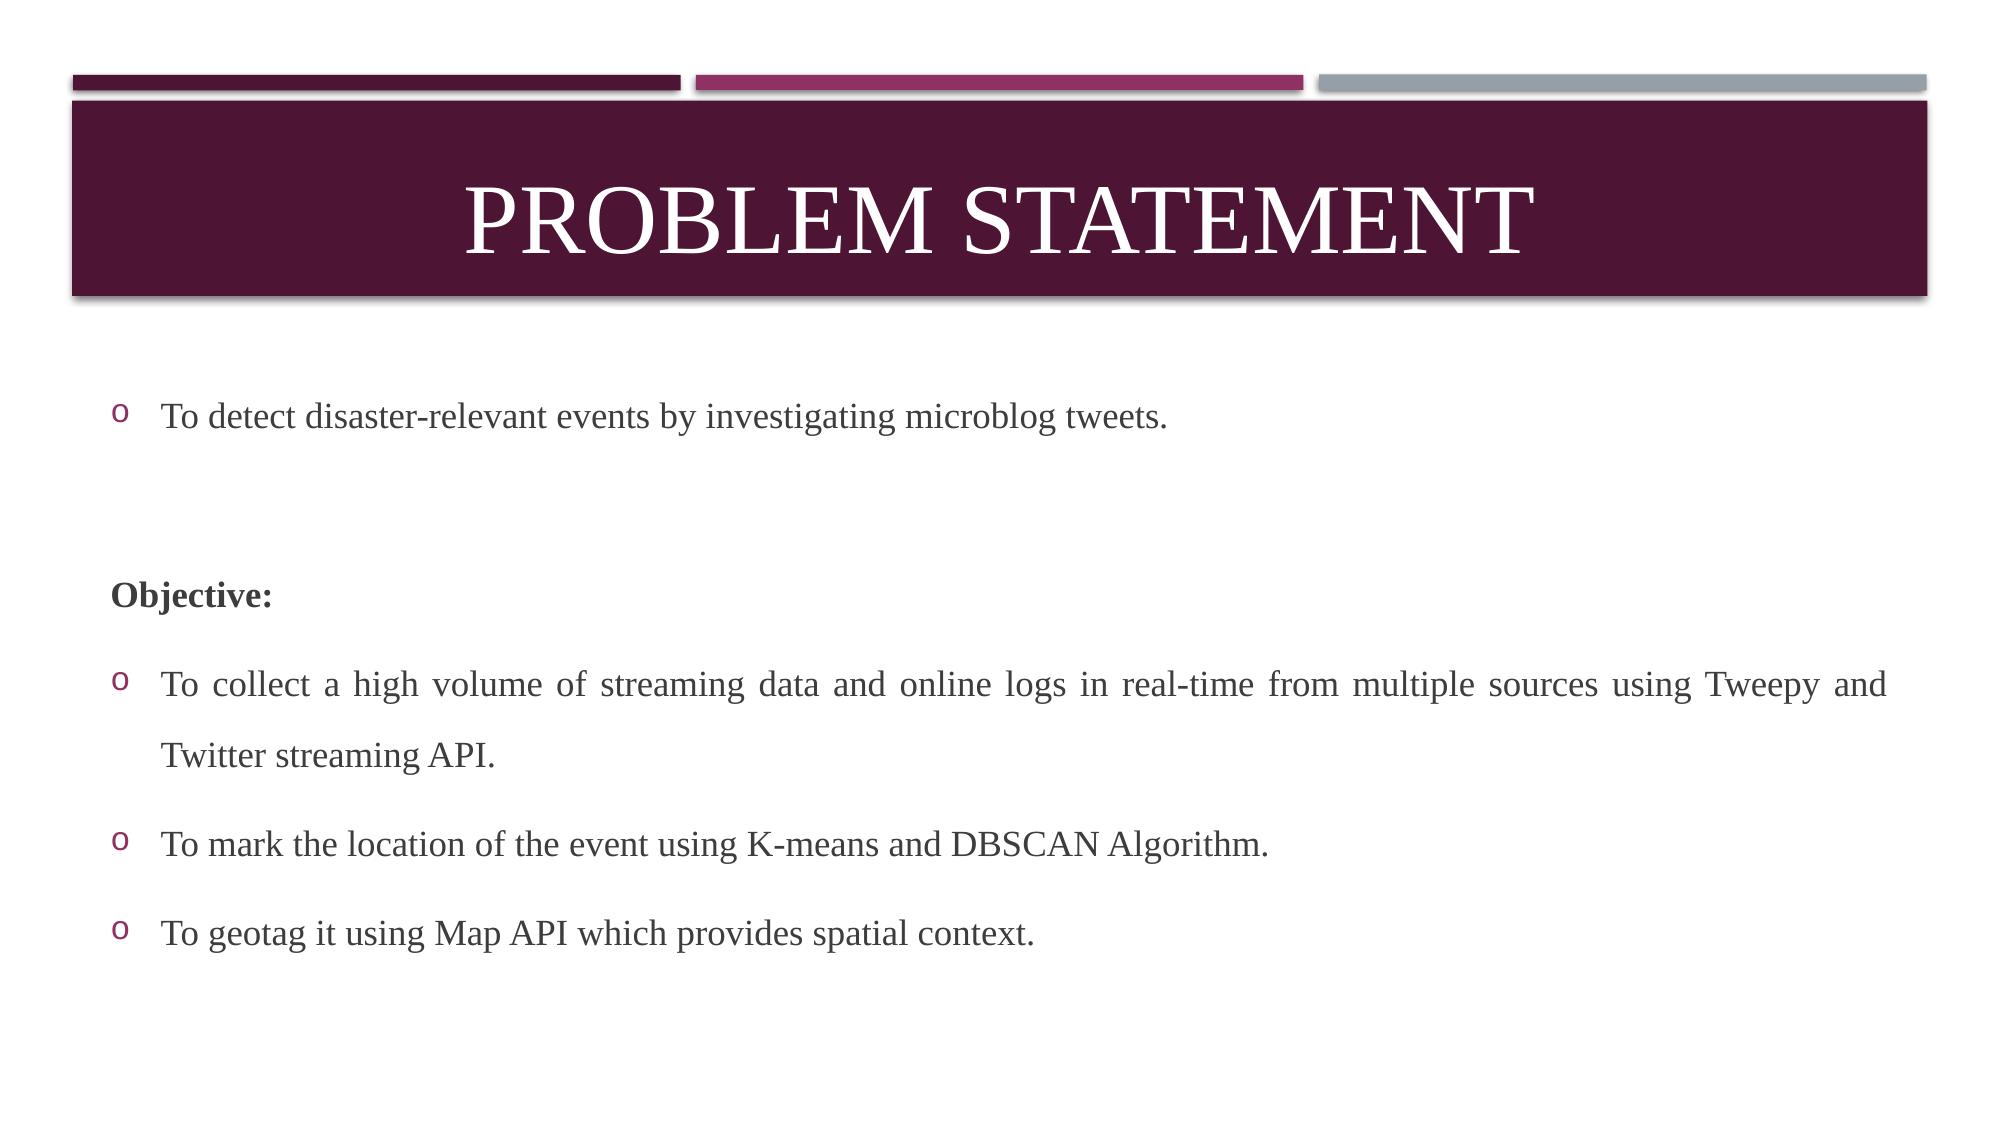

# PROBLEM STATEMENT
To detect disaster-relevant events by investigating microblog tweets.

Objective:
To collect a high volume of streaming data and online logs in real-time from multiple sources using Tweepy and Twitter streaming API.
To mark the location of the event using K-means and DBSCAN Algorithm.
To geotag it using Map API which provides spatial context.